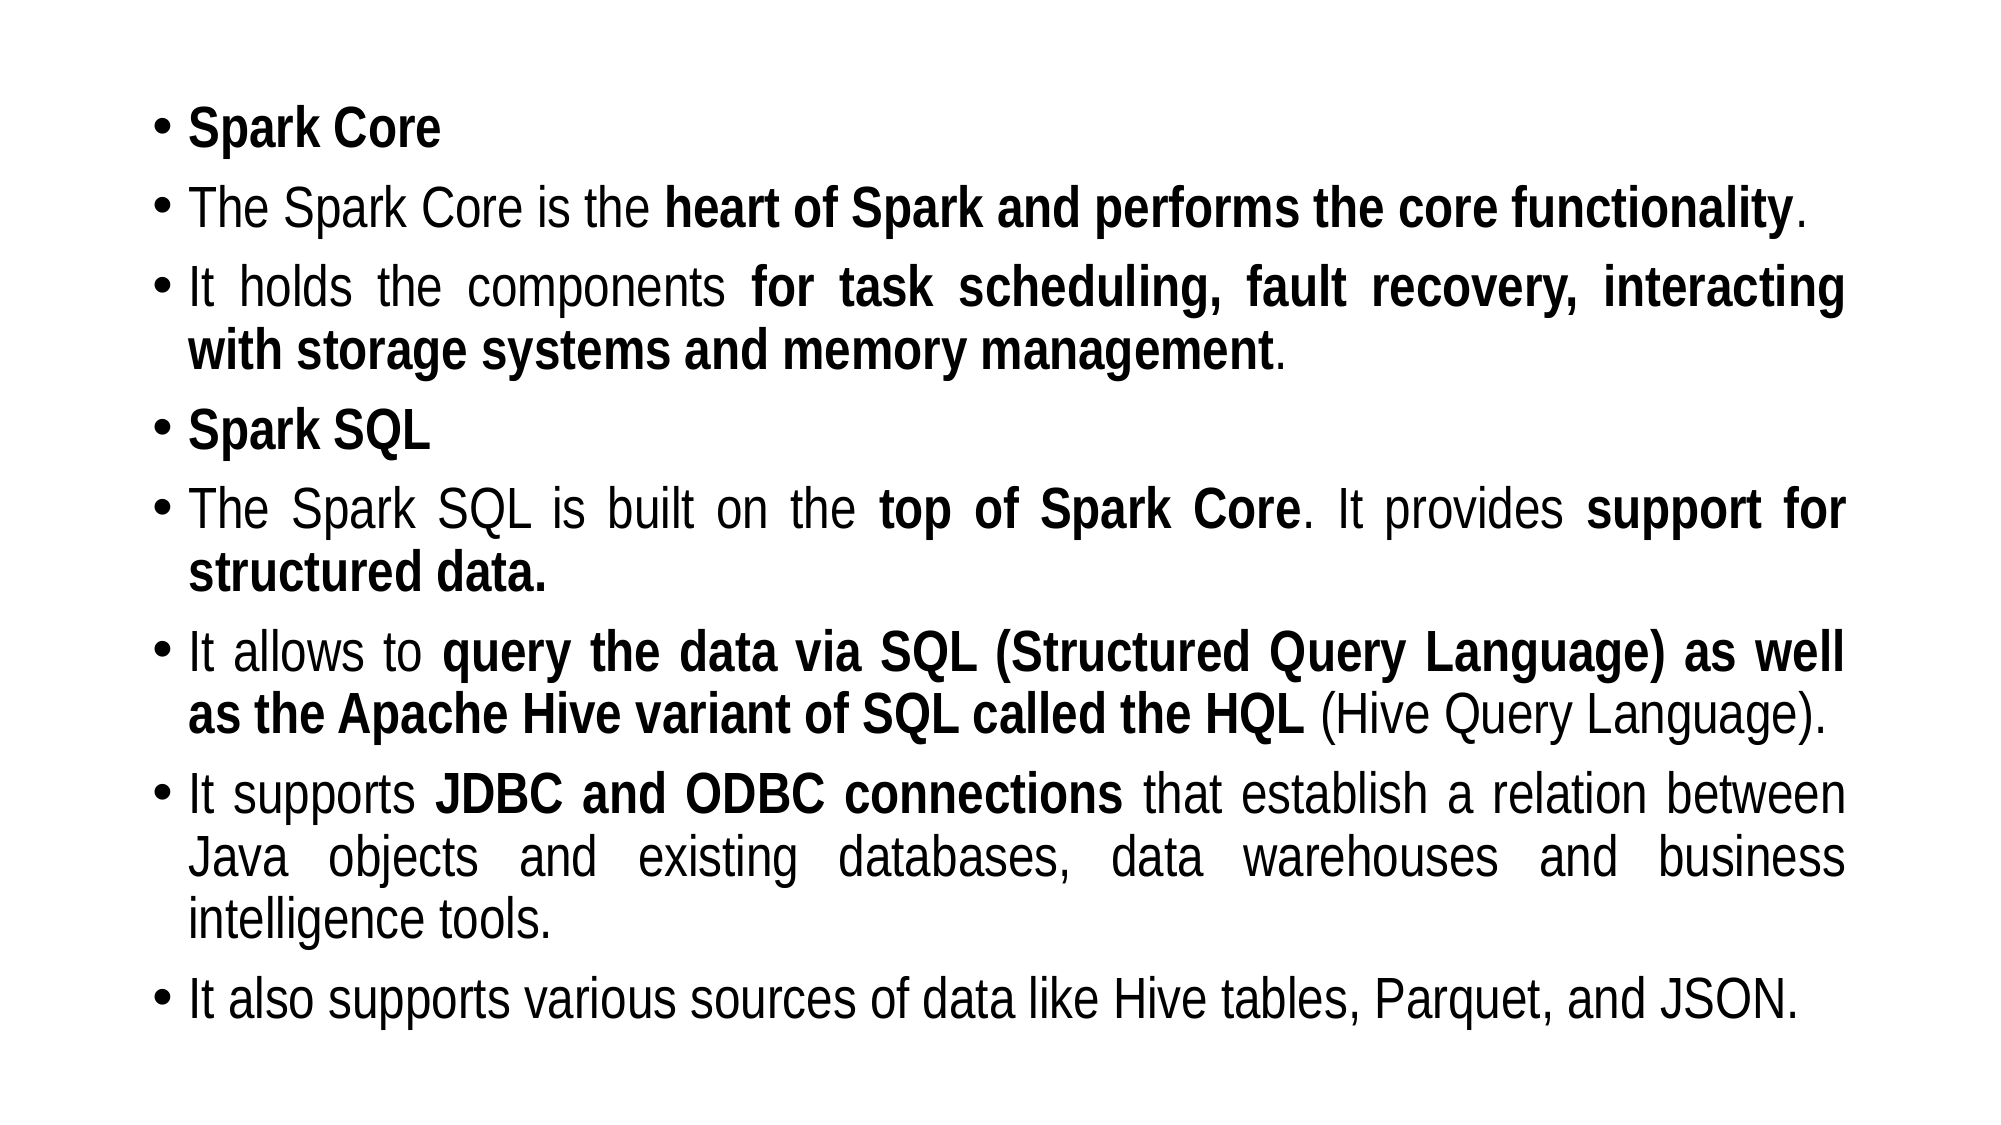

Spark Core
The Spark Core is the heart of Spark and performs the core functionality.
It holds the components for task scheduling, fault recovery, interacting with storage systems and memory management.
Spark SQL
The Spark SQL is built on the top of Spark Core. It provides support for structured data.
It allows to query the data via SQL (Structured Query Language) as well as the Apache Hive variant of SQL called the HQL (Hive Query Language).
It supports JDBC and ODBC connections that establish a relation between Java objects and existing databases, data warehouses and business intelligence tools.
It also supports various sources of data like Hive tables, Parquet, and JSON.